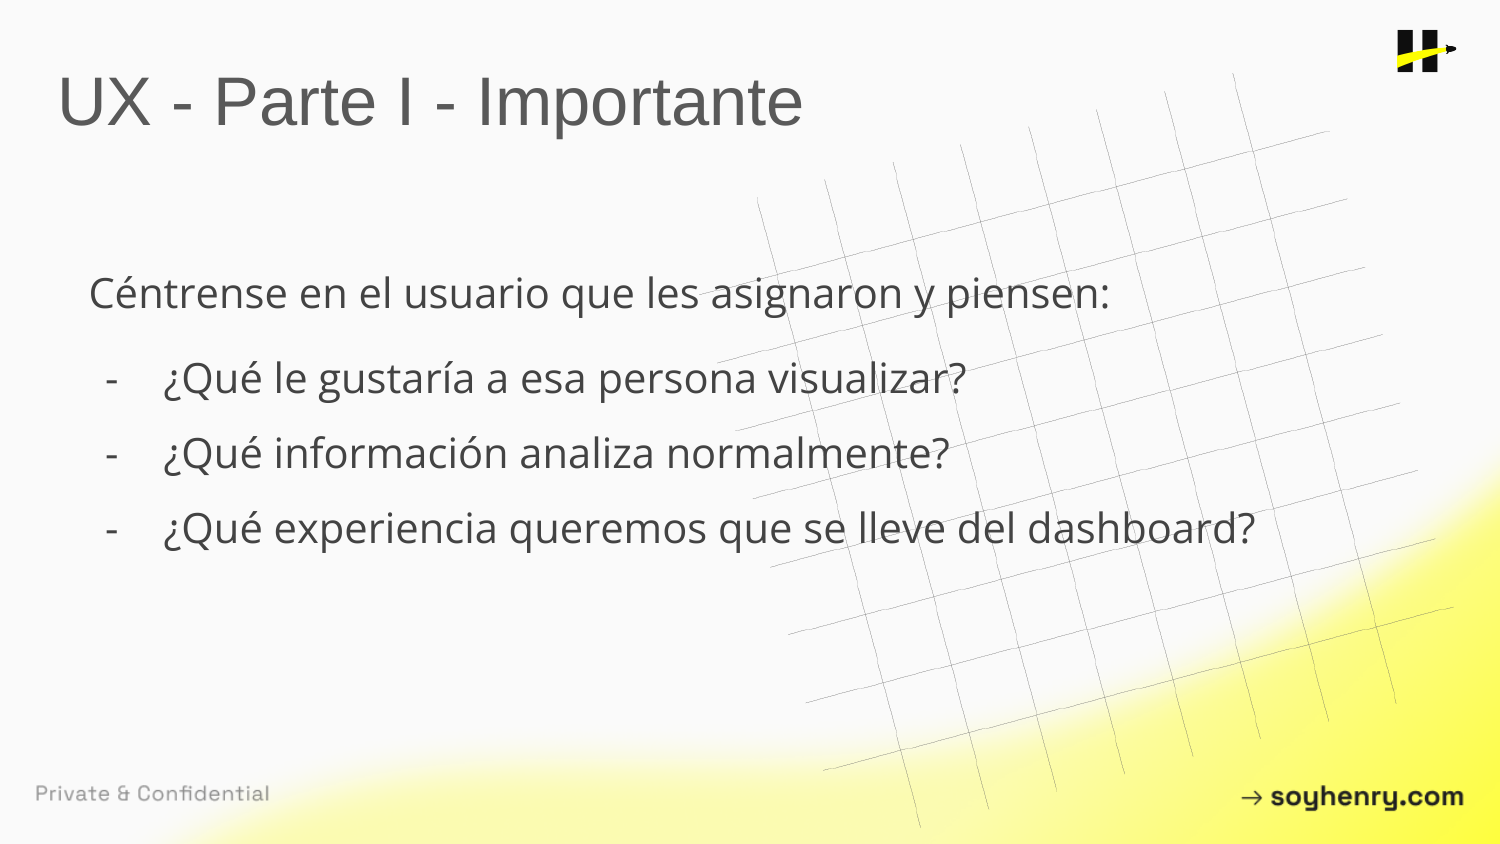

UX - Parte I - Importante
Céntrense en el usuario que les asignaron y piensen:
¿Qué le gustaría a esa persona visualizar?
¿Qué información analiza normalmente?
¿Qué experiencia queremos que se lleve del dashboard?